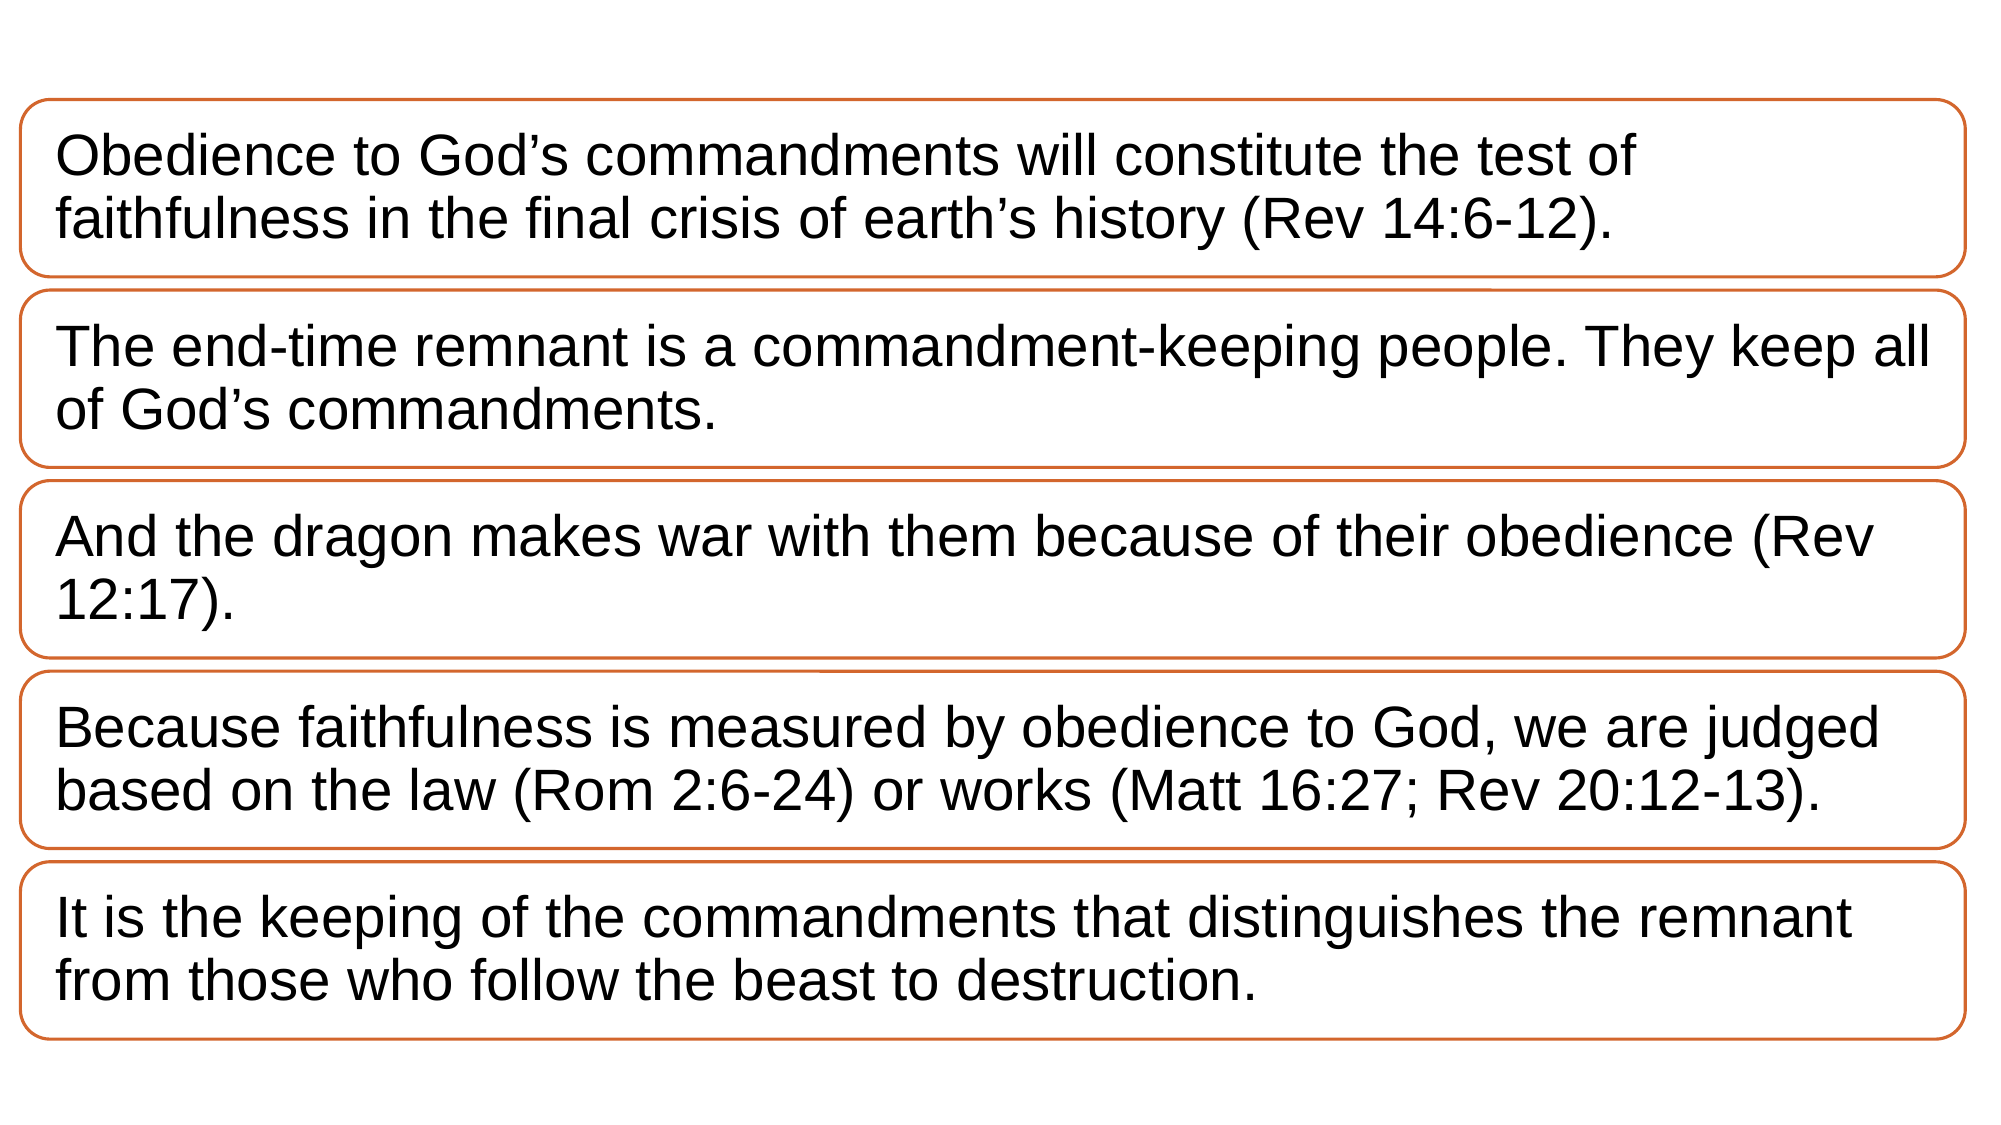

Obedience to God’s commandments will constitute the test of faithfulness in the final crisis of earth’s history (Rev 14:6-12).
The end-time remnant is a commandment-keeping people. They keep all of God’s commandments.
And the dragon makes war with them because of their obedience (Rev 12:17).
Because faithfulness is measured by obedience to God, we are judged based on the law (Rom 2:6-24) or works (Matt 16:27; Rev 20:12-13).
It is the keeping of the commandments that distinguishes the remnant from those who follow the beast to destruction.